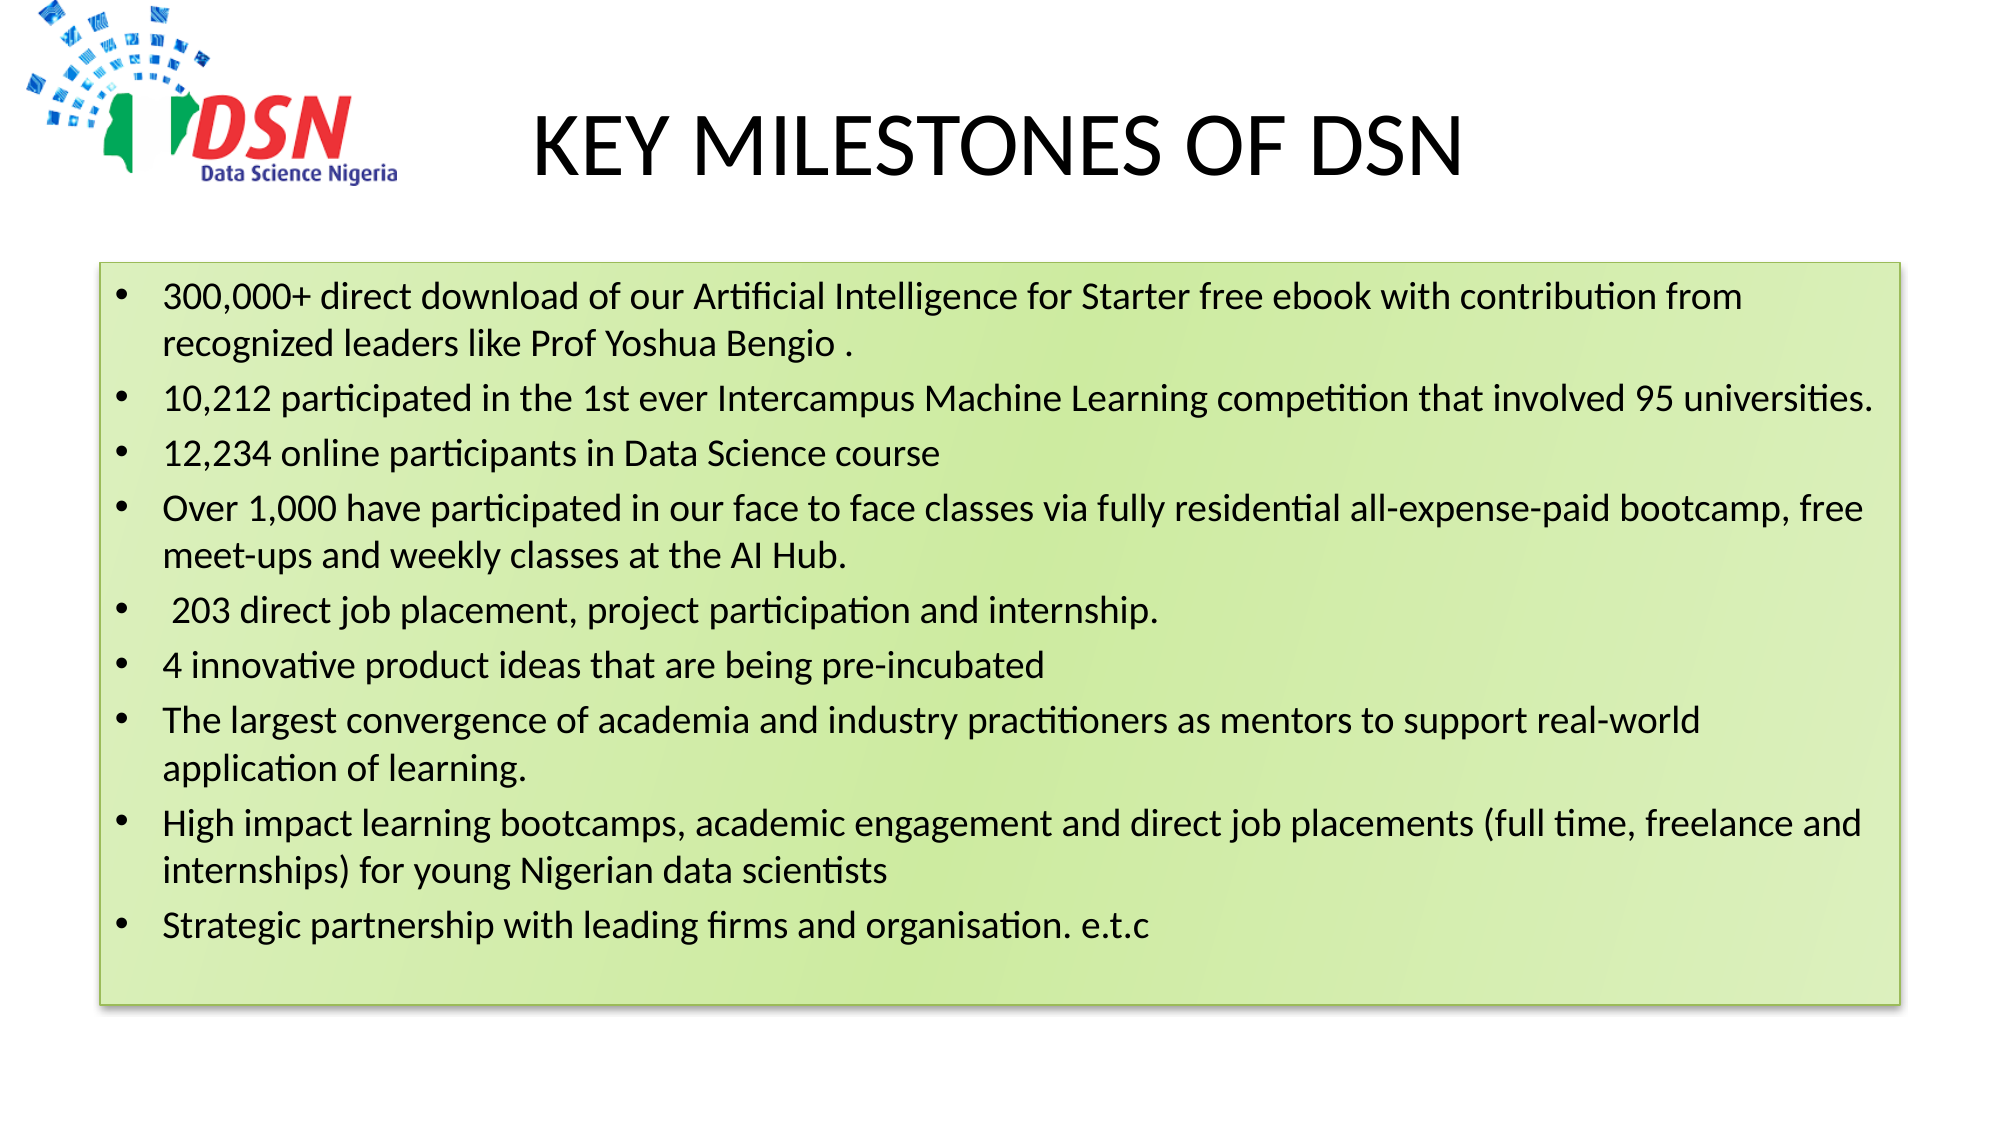

# KEY MILESTONES OF DSN
300,000+ direct download of our Artificial Intelligence for Starter free ebook with contribution from recognized leaders like Prof Yoshua Bengio .
10,212 participated in the 1st ever Intercampus Machine Learning competition that involved 95 universities.
12,234 online participants in Data Science course
Over 1,000 have participated in our face to face classes via fully residential all-expense-paid bootcamp, free meet-ups and weekly classes at the AI Hub.
 203 direct job placement, project participation and internship.
4 innovative product ideas that are being pre-incubated
The largest convergence of academia and industry practitioners as mentors to support real-world application of learning.
High impact learning bootcamps, academic engagement and direct job placements (full time, freelance and internships) for young Nigerian data scientists
Strategic partnership with leading firms and organisation. e.t.c